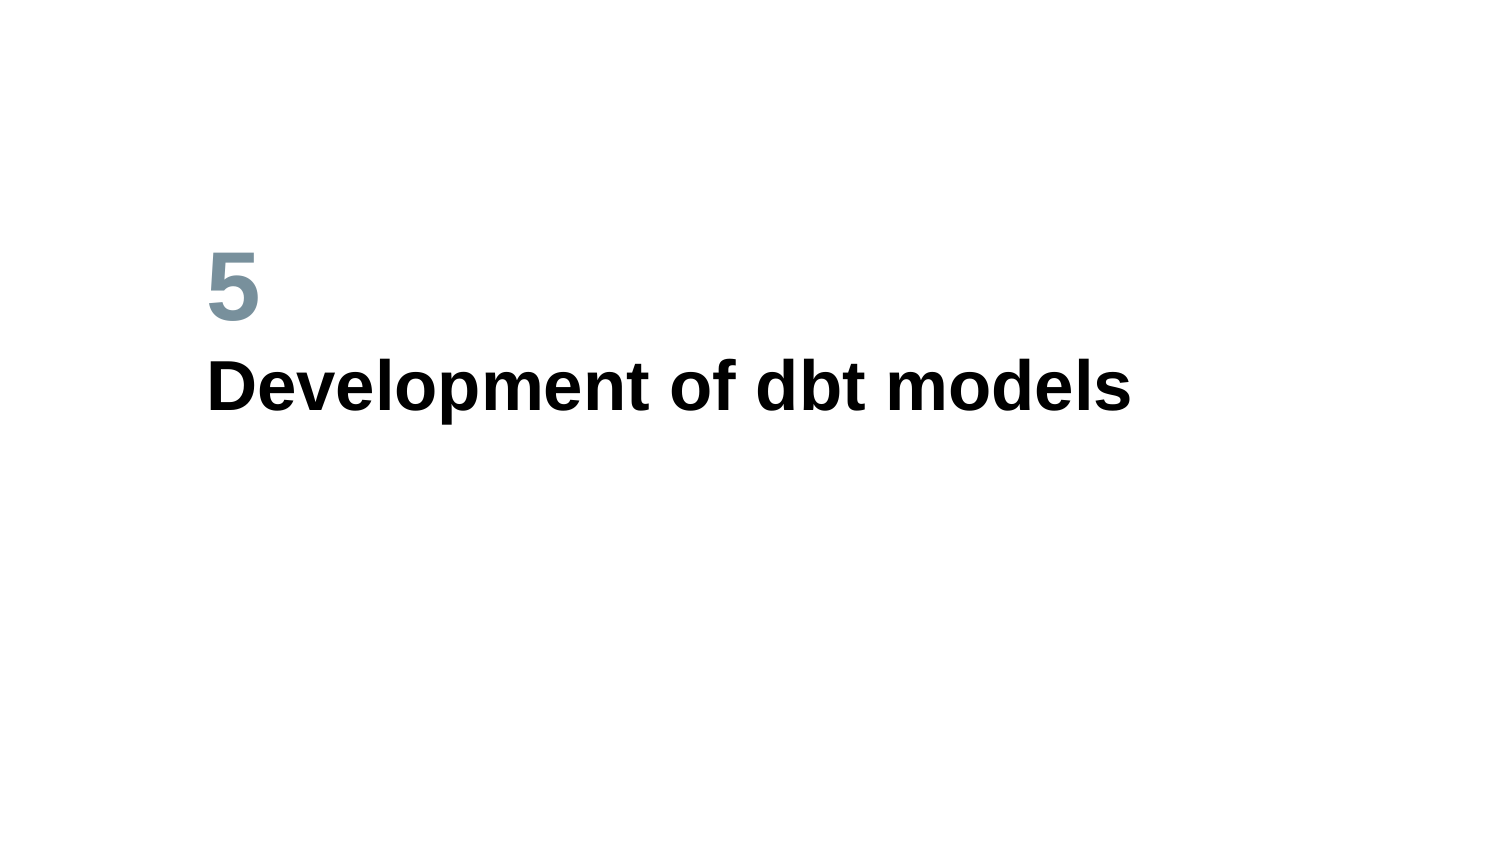

# 5
Development of dbt models

Now to the fun part!
18